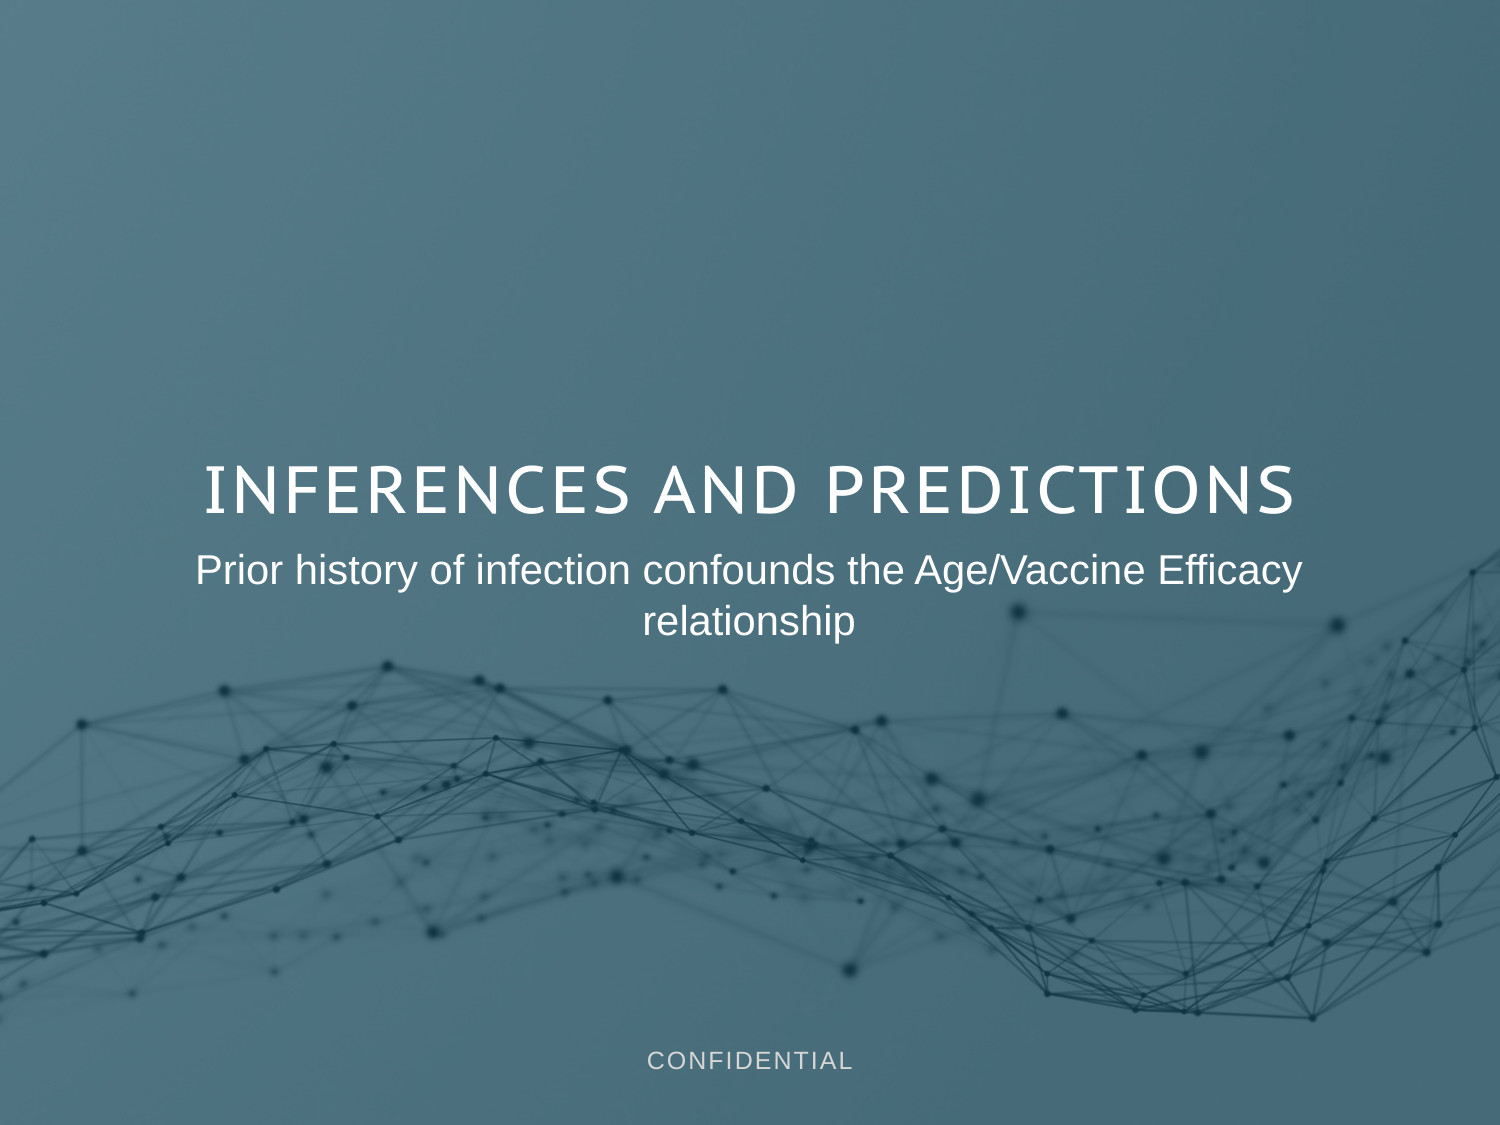

# Inferences and Predictions
Prior history of infection confounds the Age/Vaccine Efficacy relationship